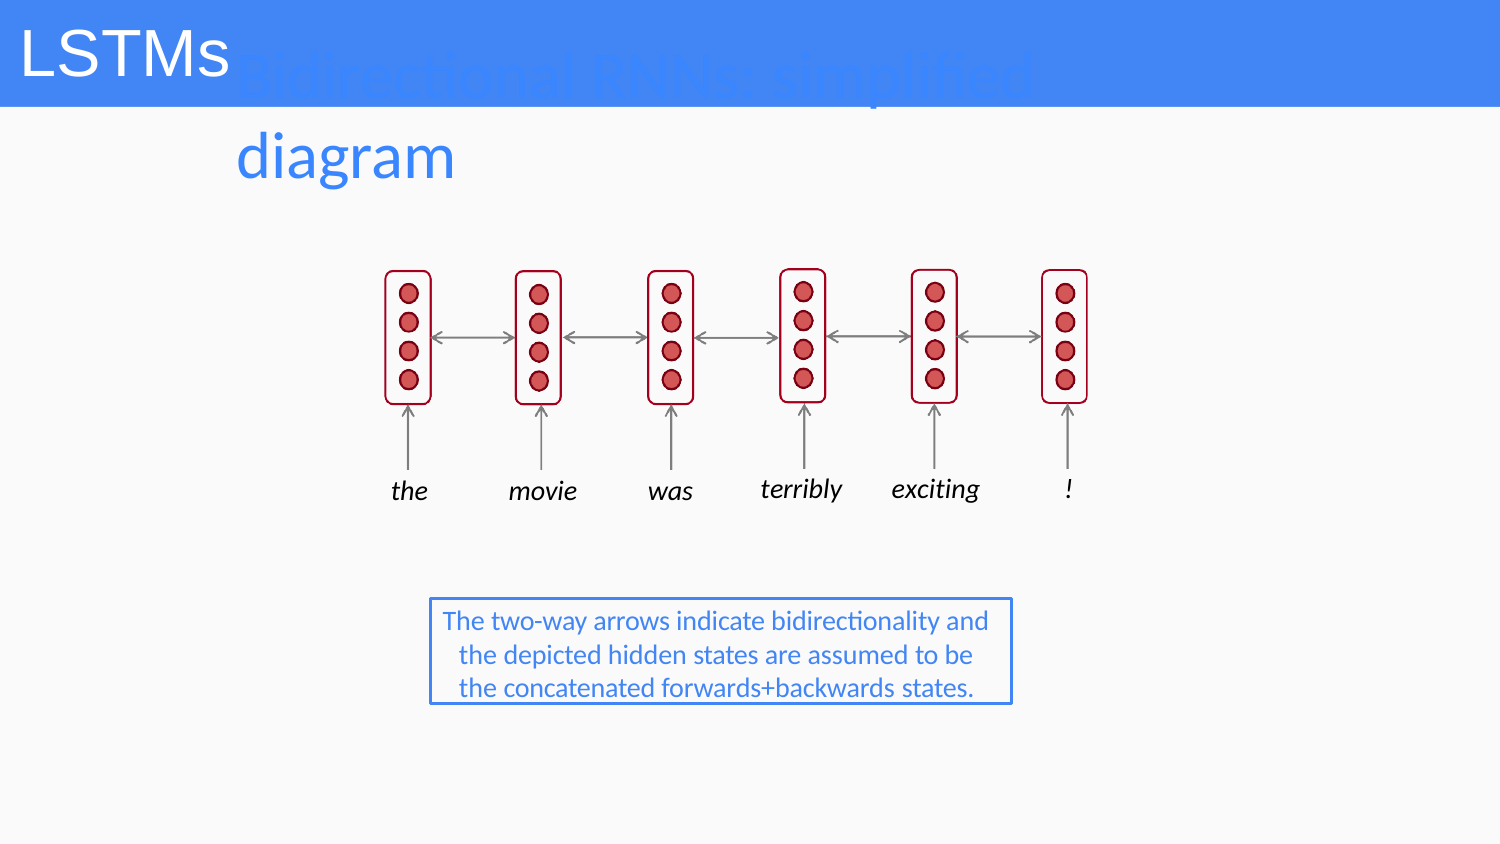

# LSTMs
Bidirectional RNNs: simplified diagram

terribly
exciting
!
the
movie
was
The two-way arrows indicate bidirectionality and  the depicted hidden states are assumed to be  the concatenated forwards+backwards states.